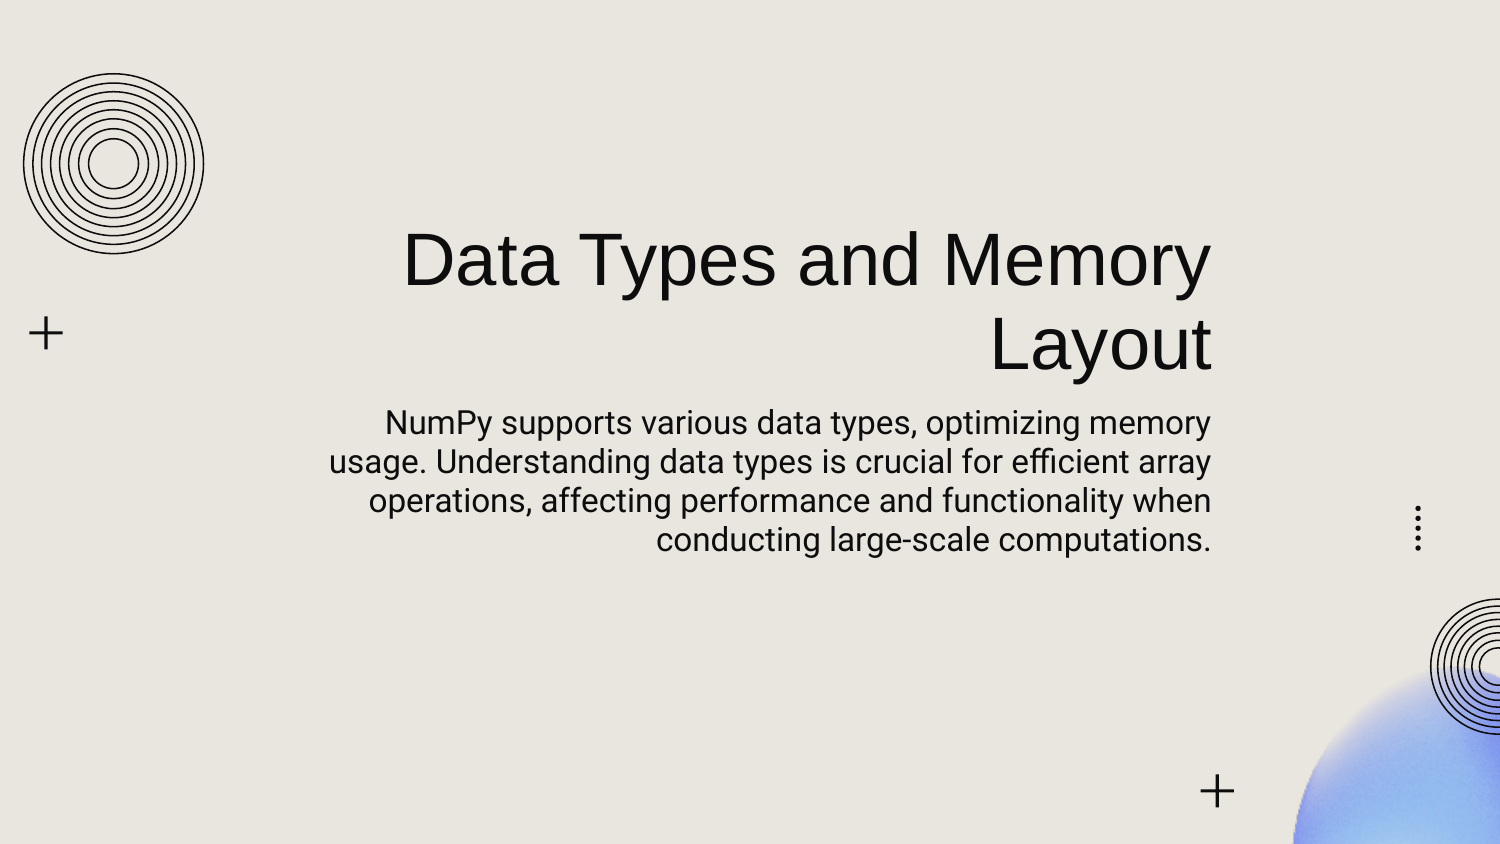

# Data Types and Memory Layout
NumPy supports various data types, optimizing memory usage. Understanding data types is crucial for efficient array operations, affecting performance and functionality when conducting large-scale computations.